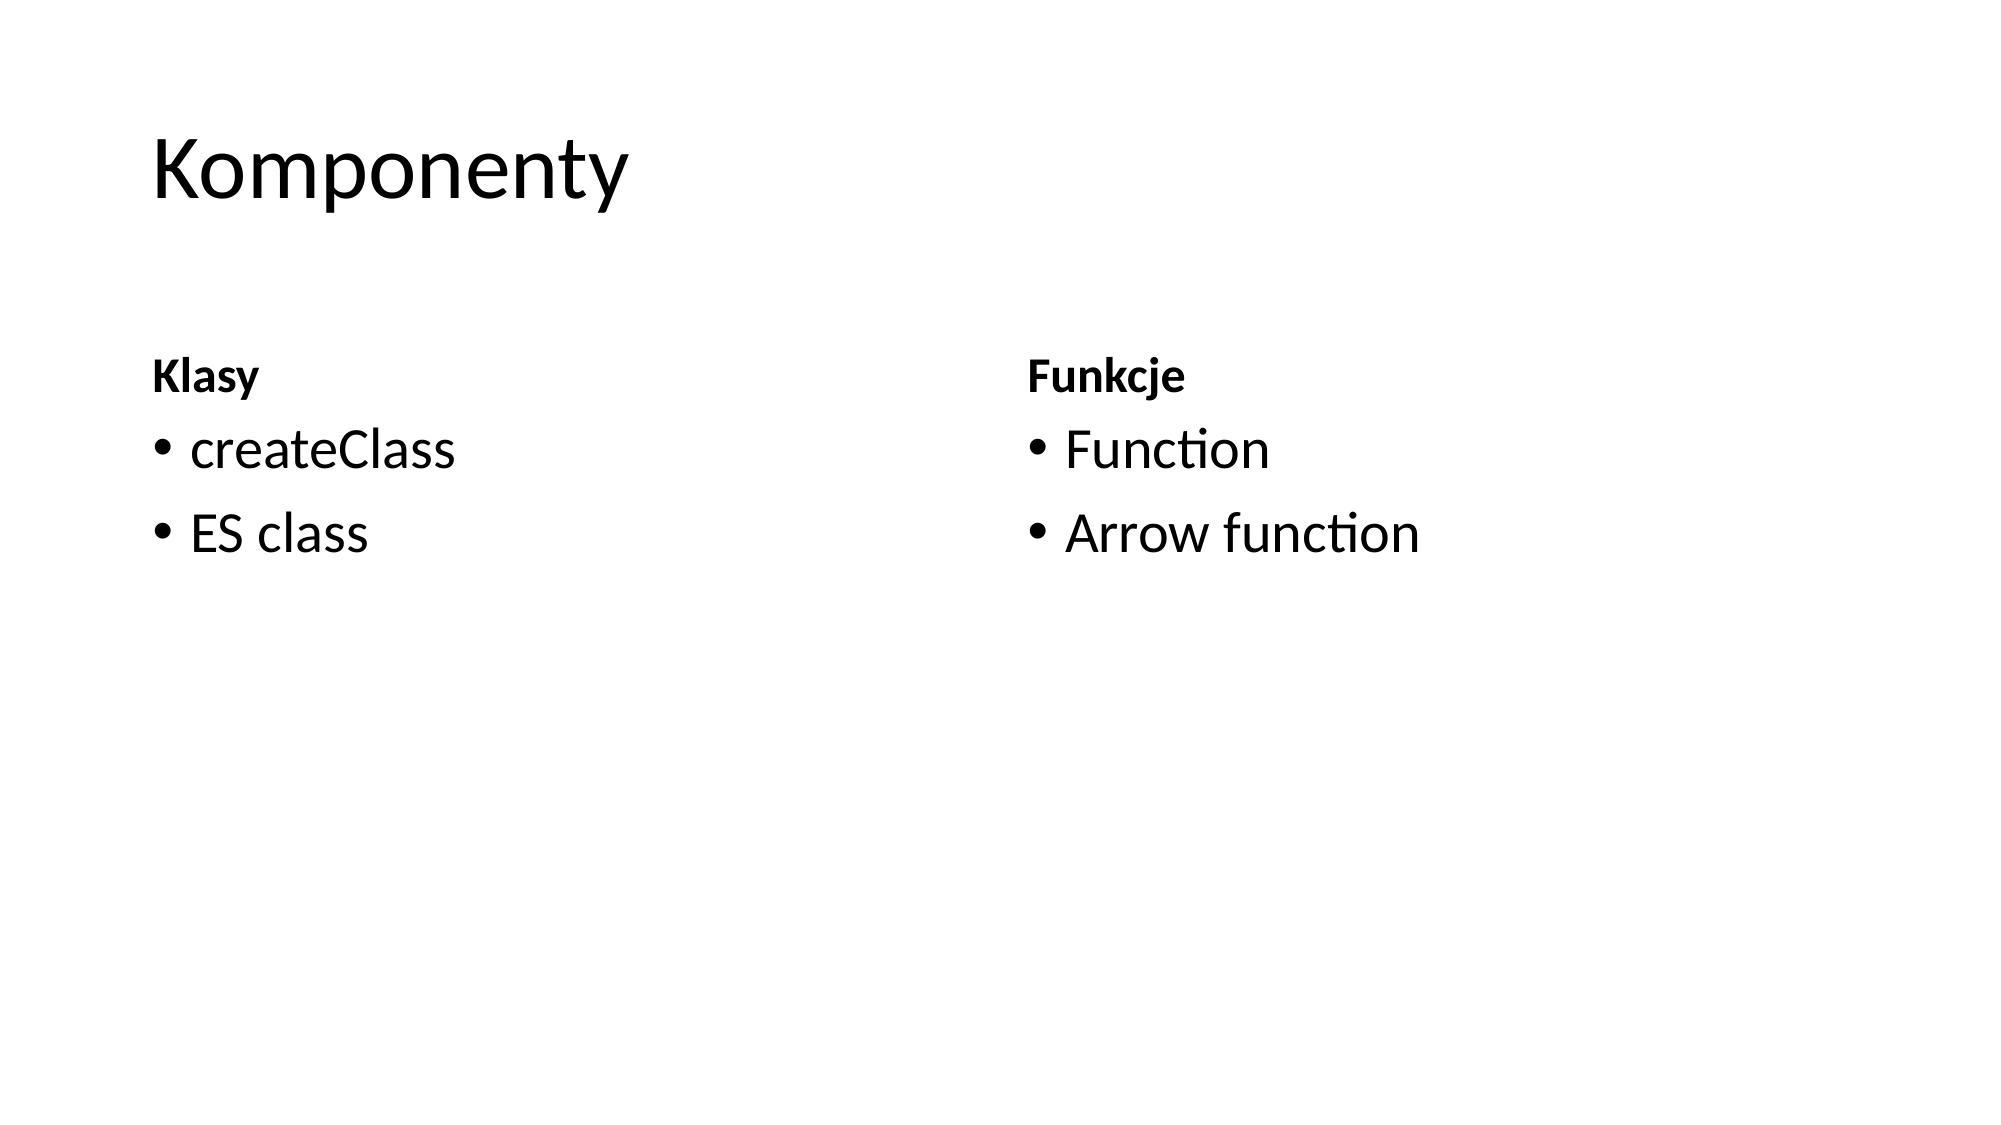

# Komponenty
Klasy
Funkcje
createClass
ES class
Function
Arrow function